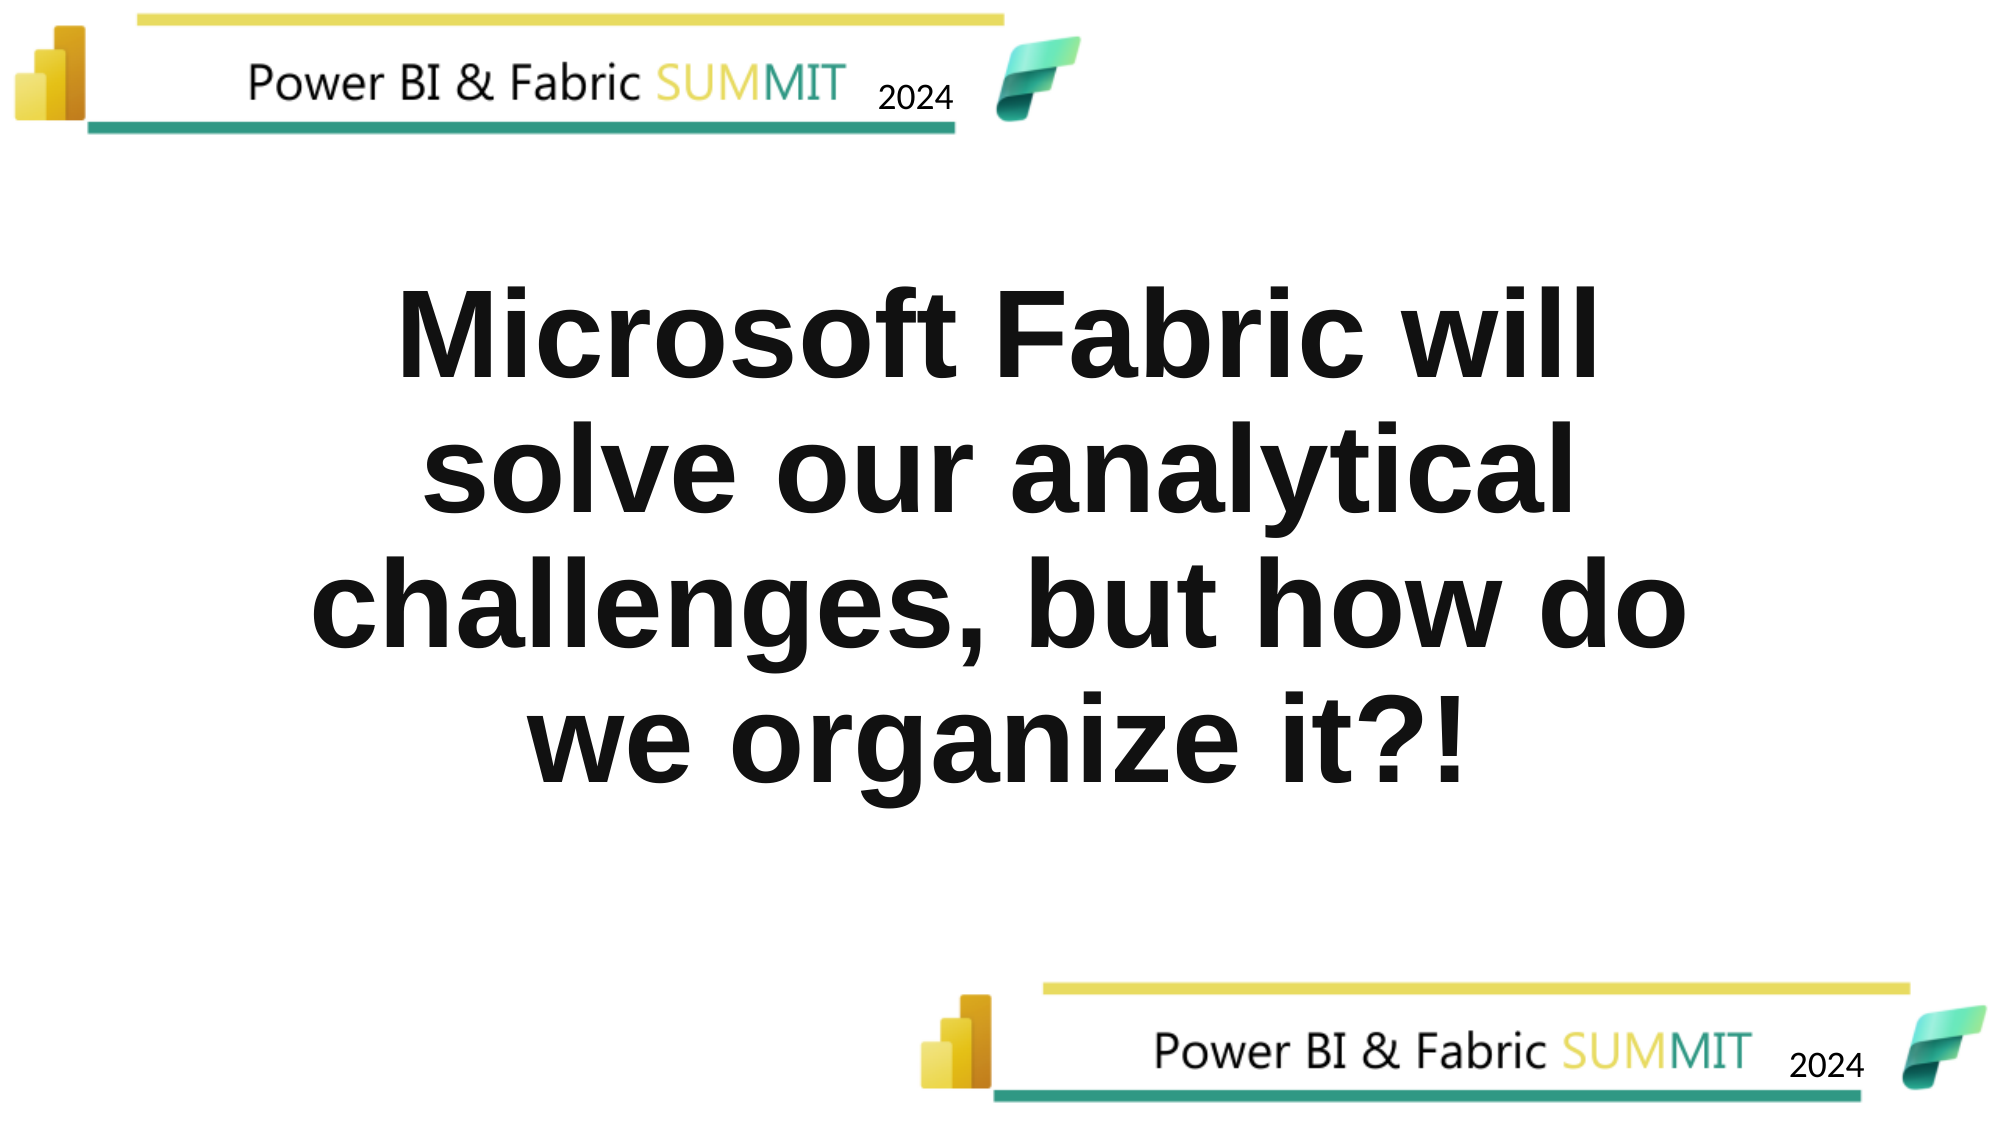

# Microsoft Fabric will solve our analytical challenges, but how do we organize it?!